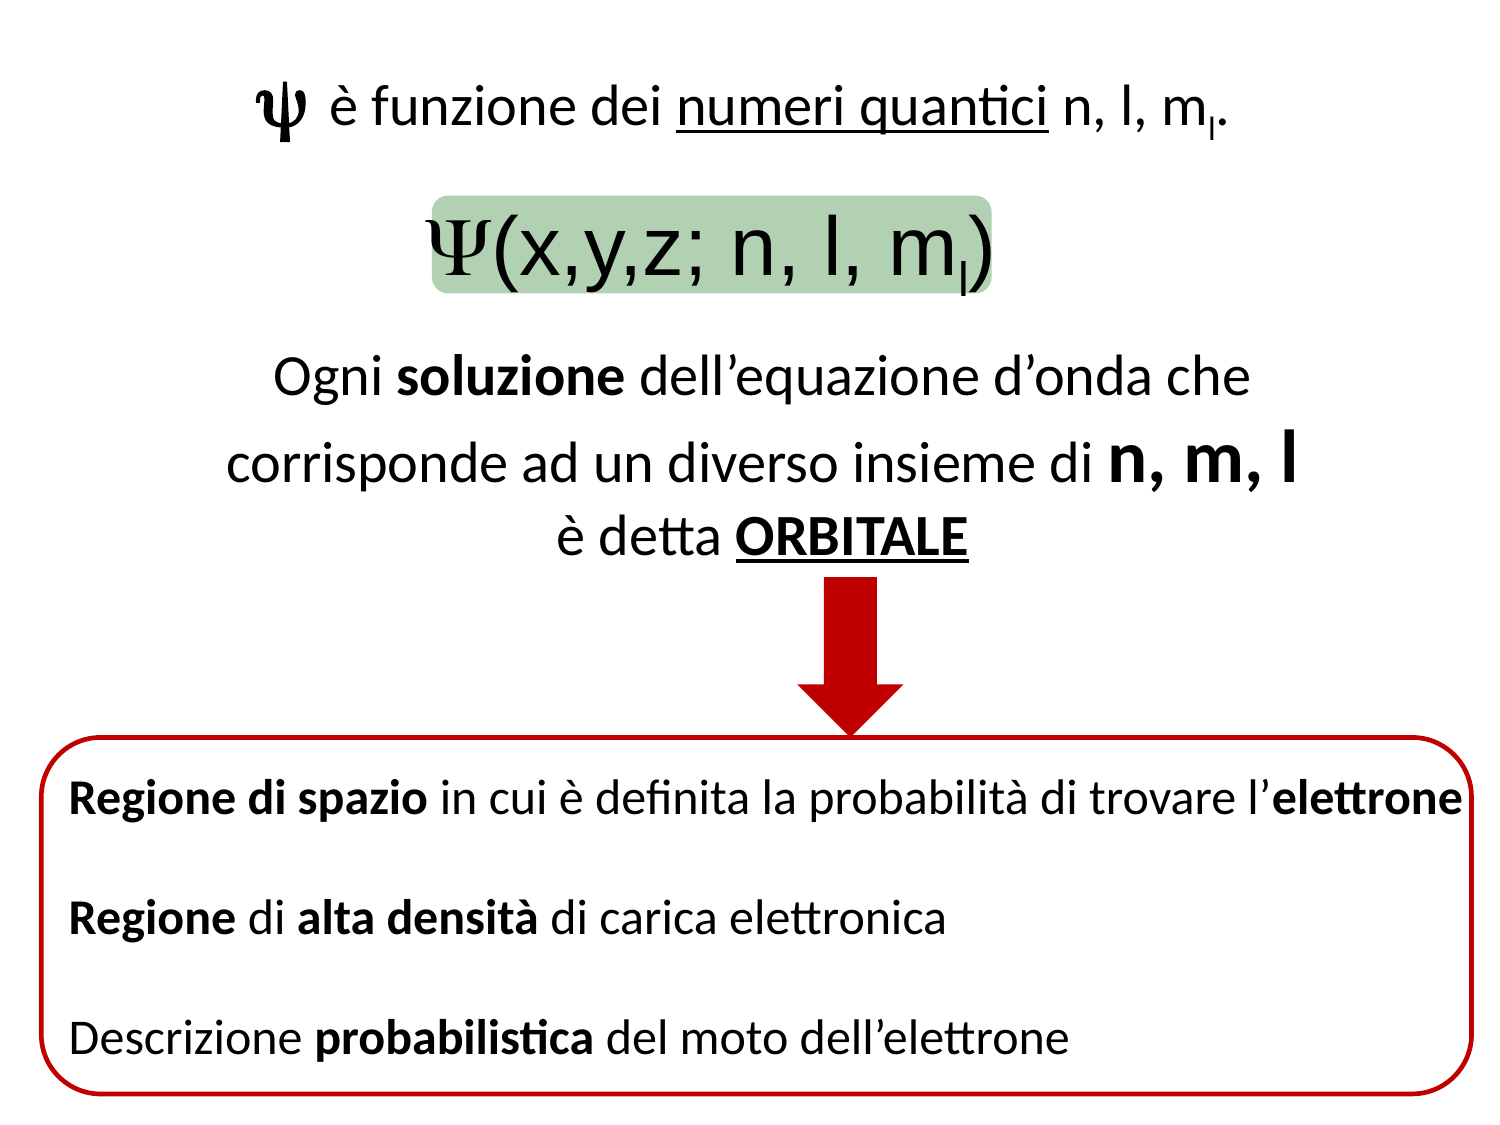

ψ è funzione dei numeri quantici n, l, ml.
Ψ(x,y,z; n, l, ml)
Ogni soluzione dell’equazione d’onda che corrisponde ad un diverso insieme di n, m, l è detta ORBITALE

Regione di spazio in cui è definita la probabilità di trovare l’elettrone

Regione di alta densità di carica elettronica

Descrizione probabilistica del moto dell’elettrone